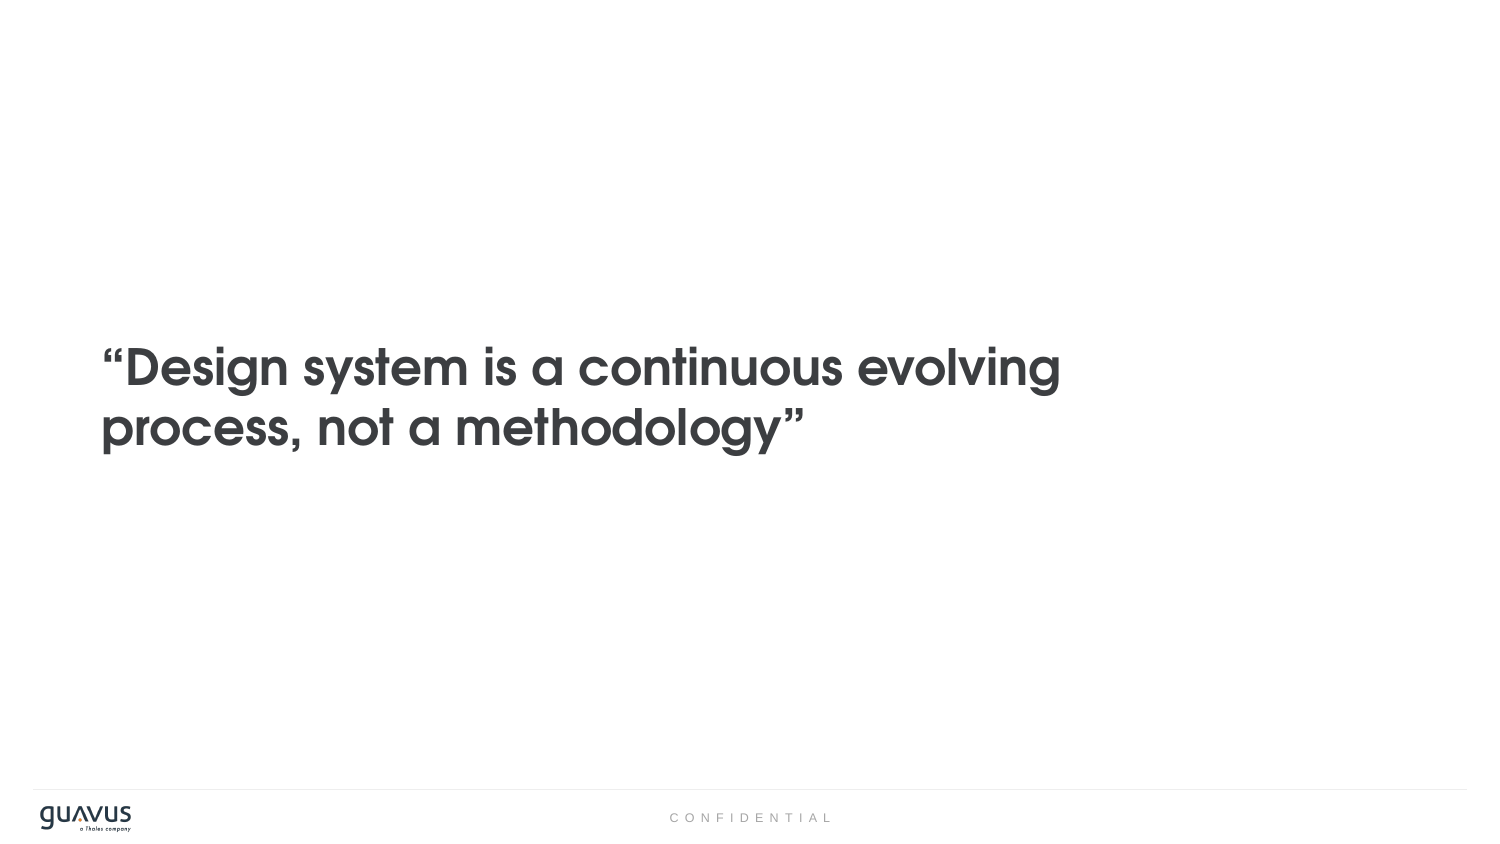

“Design system is a continuous evolving process, not a methodology”